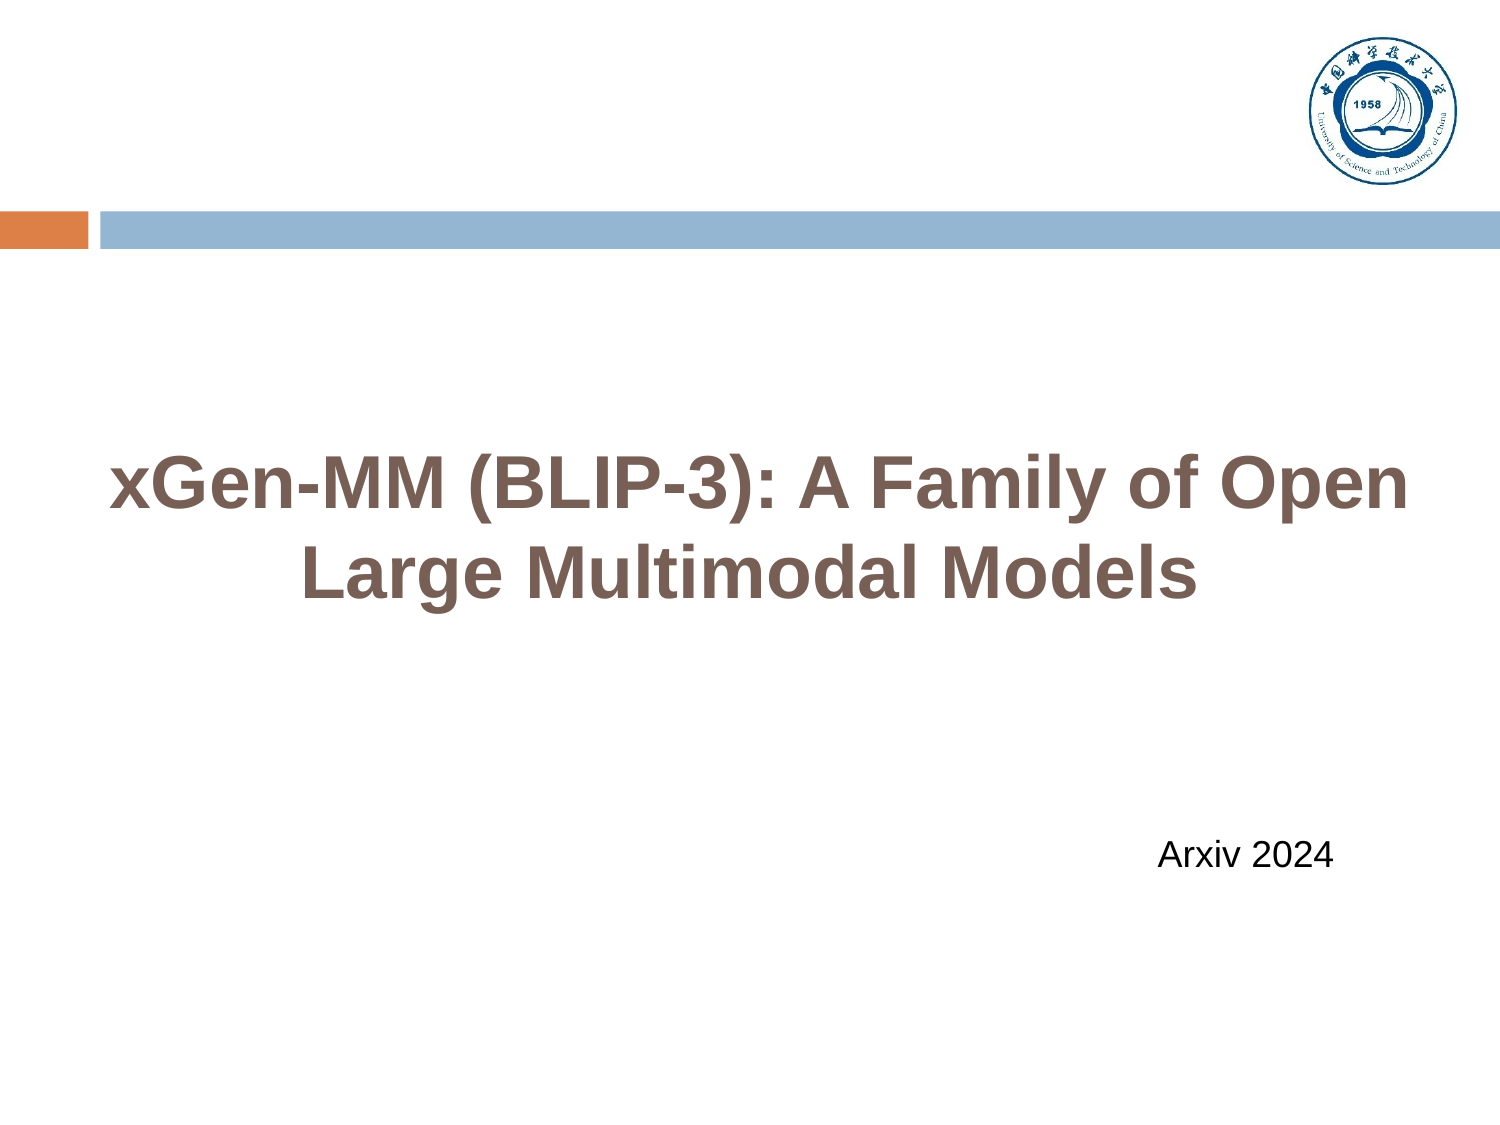

# xGen-MM (BLIP-3): A Family of Open Large Multimodal Models
Arxiv 2024